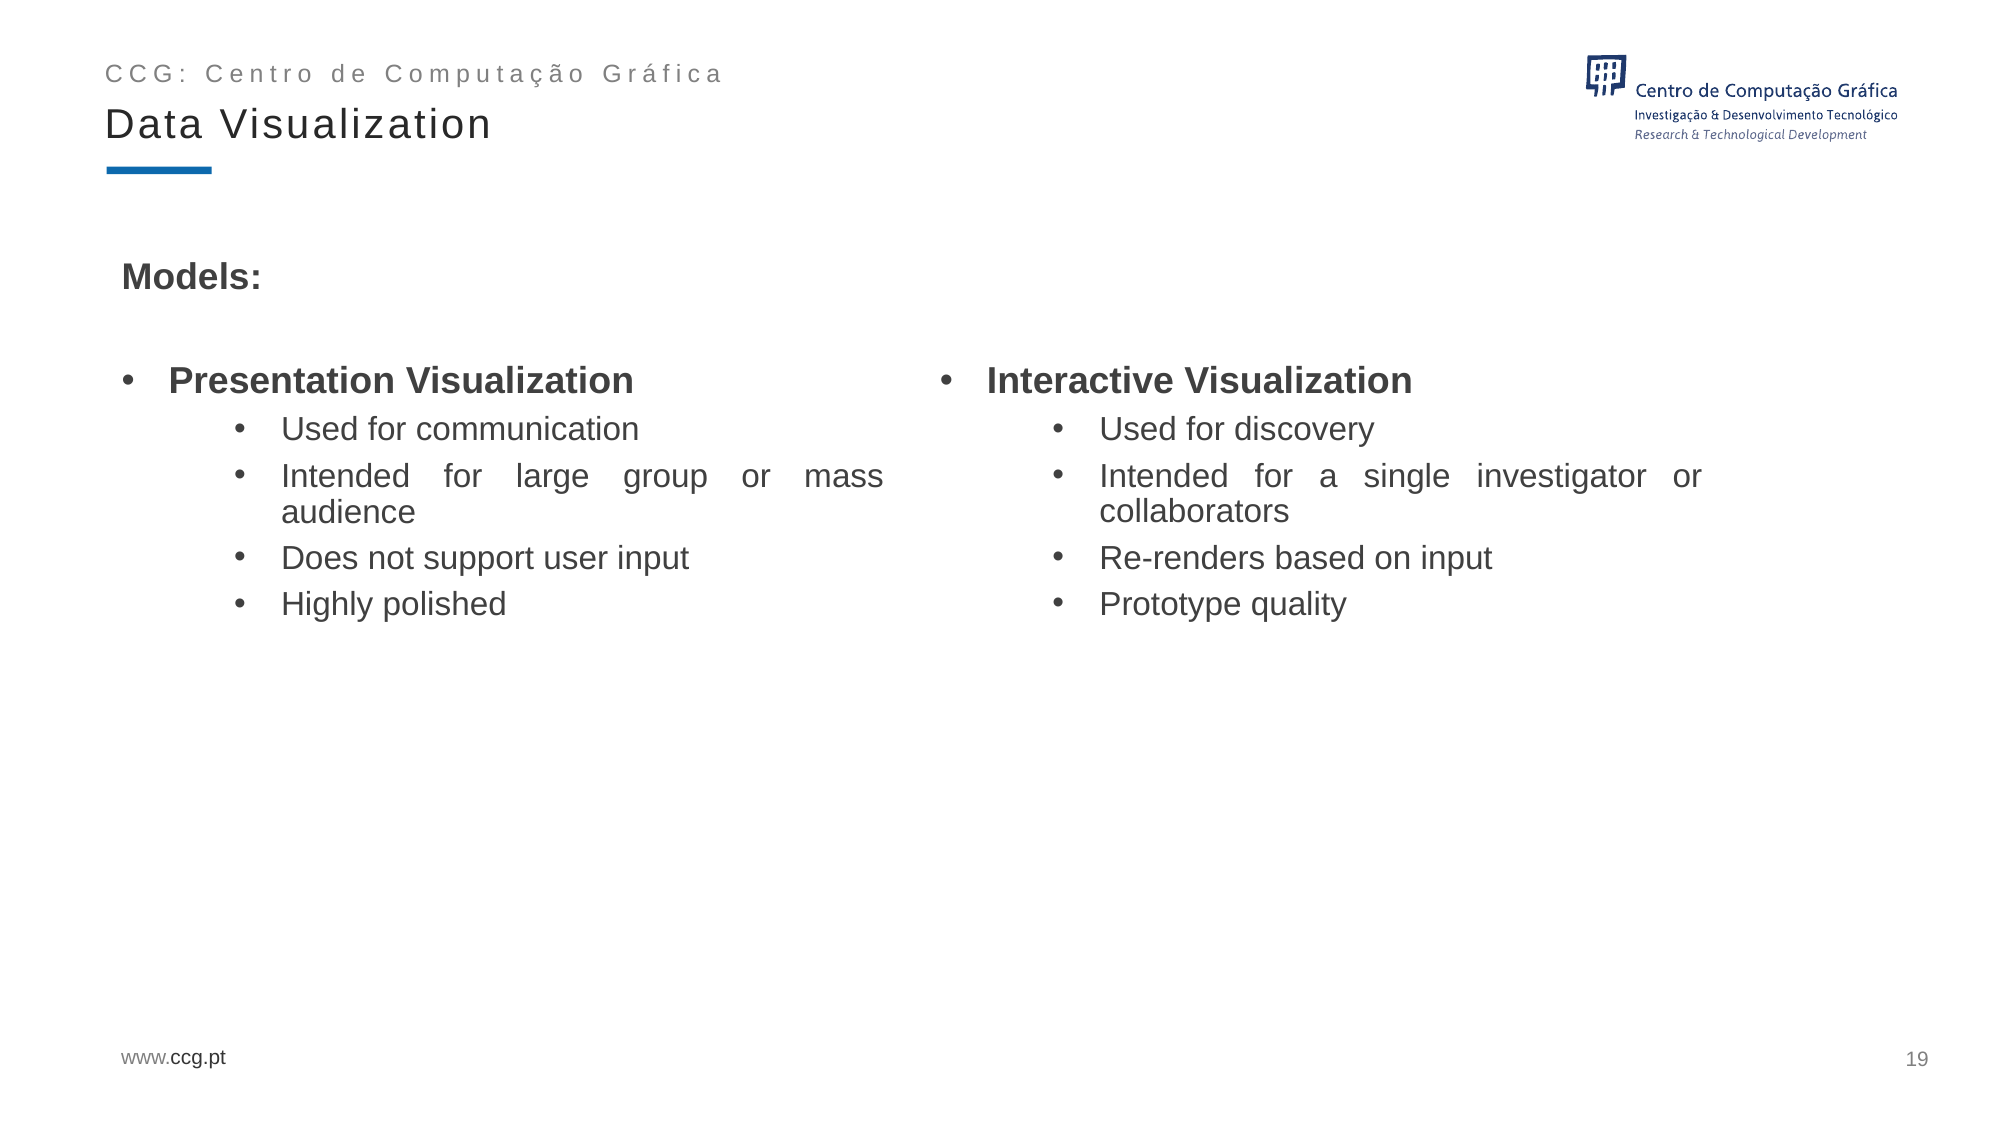

Data Visualization
# Models:
Presentation Visualization
Used for communication
Intended for large group or mass audience
Does not support user input
Highly polished

Interactive Visualization
Used for discovery
Intended for a single investigator or collaborators
Re-renders based on input
Prototype quality

19